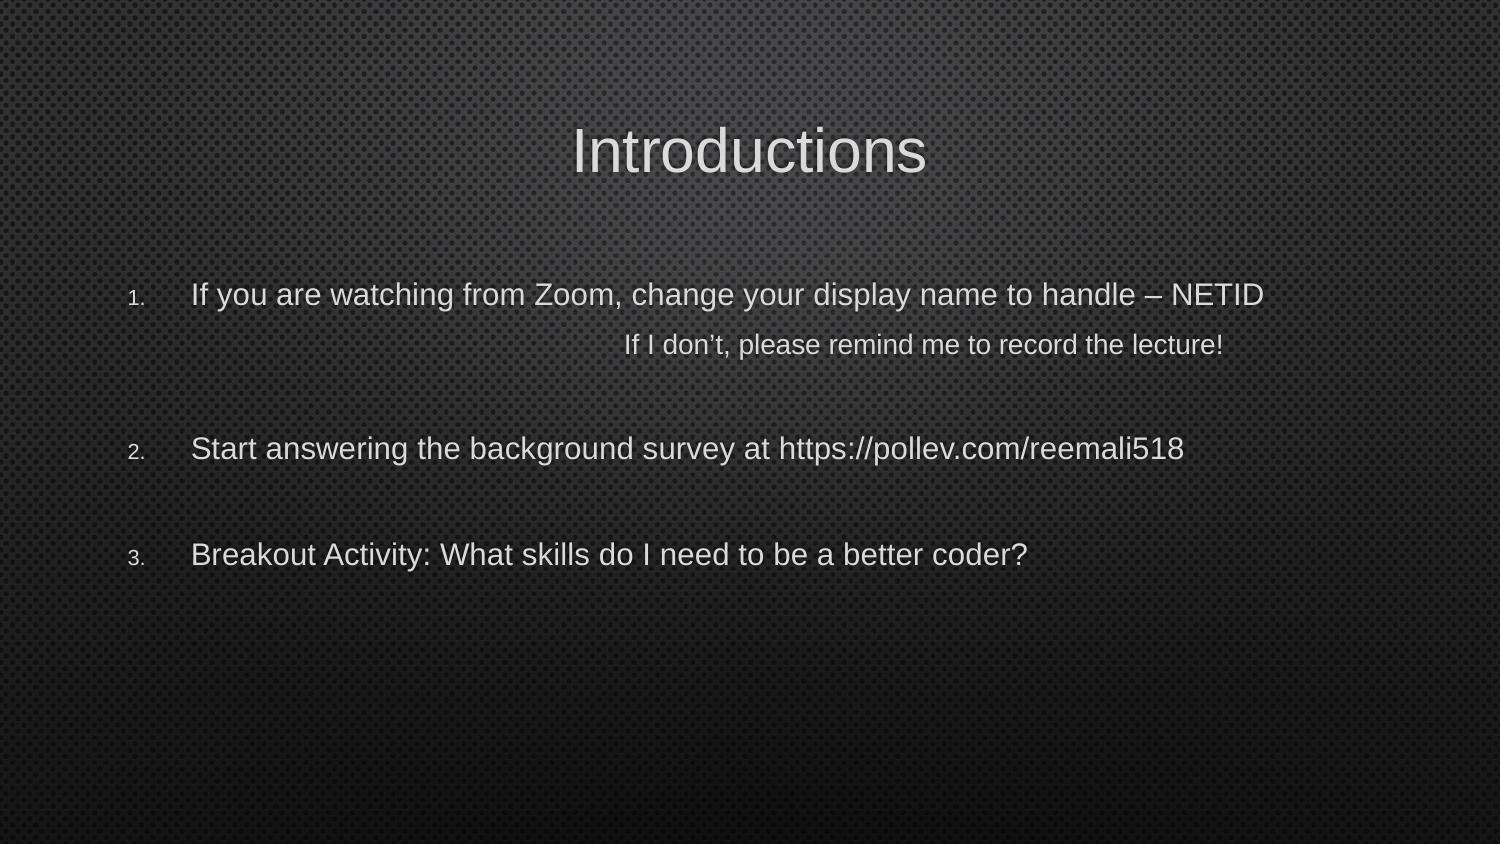

# Introductions

If you are watching from Zoom, change your display name to handle – NETID
			If I don’t, please remind me to record the lecture!

Start answering the background survey at https://pollev.com/reemali518

Breakout Activity: What skills do I need to be a better coder?